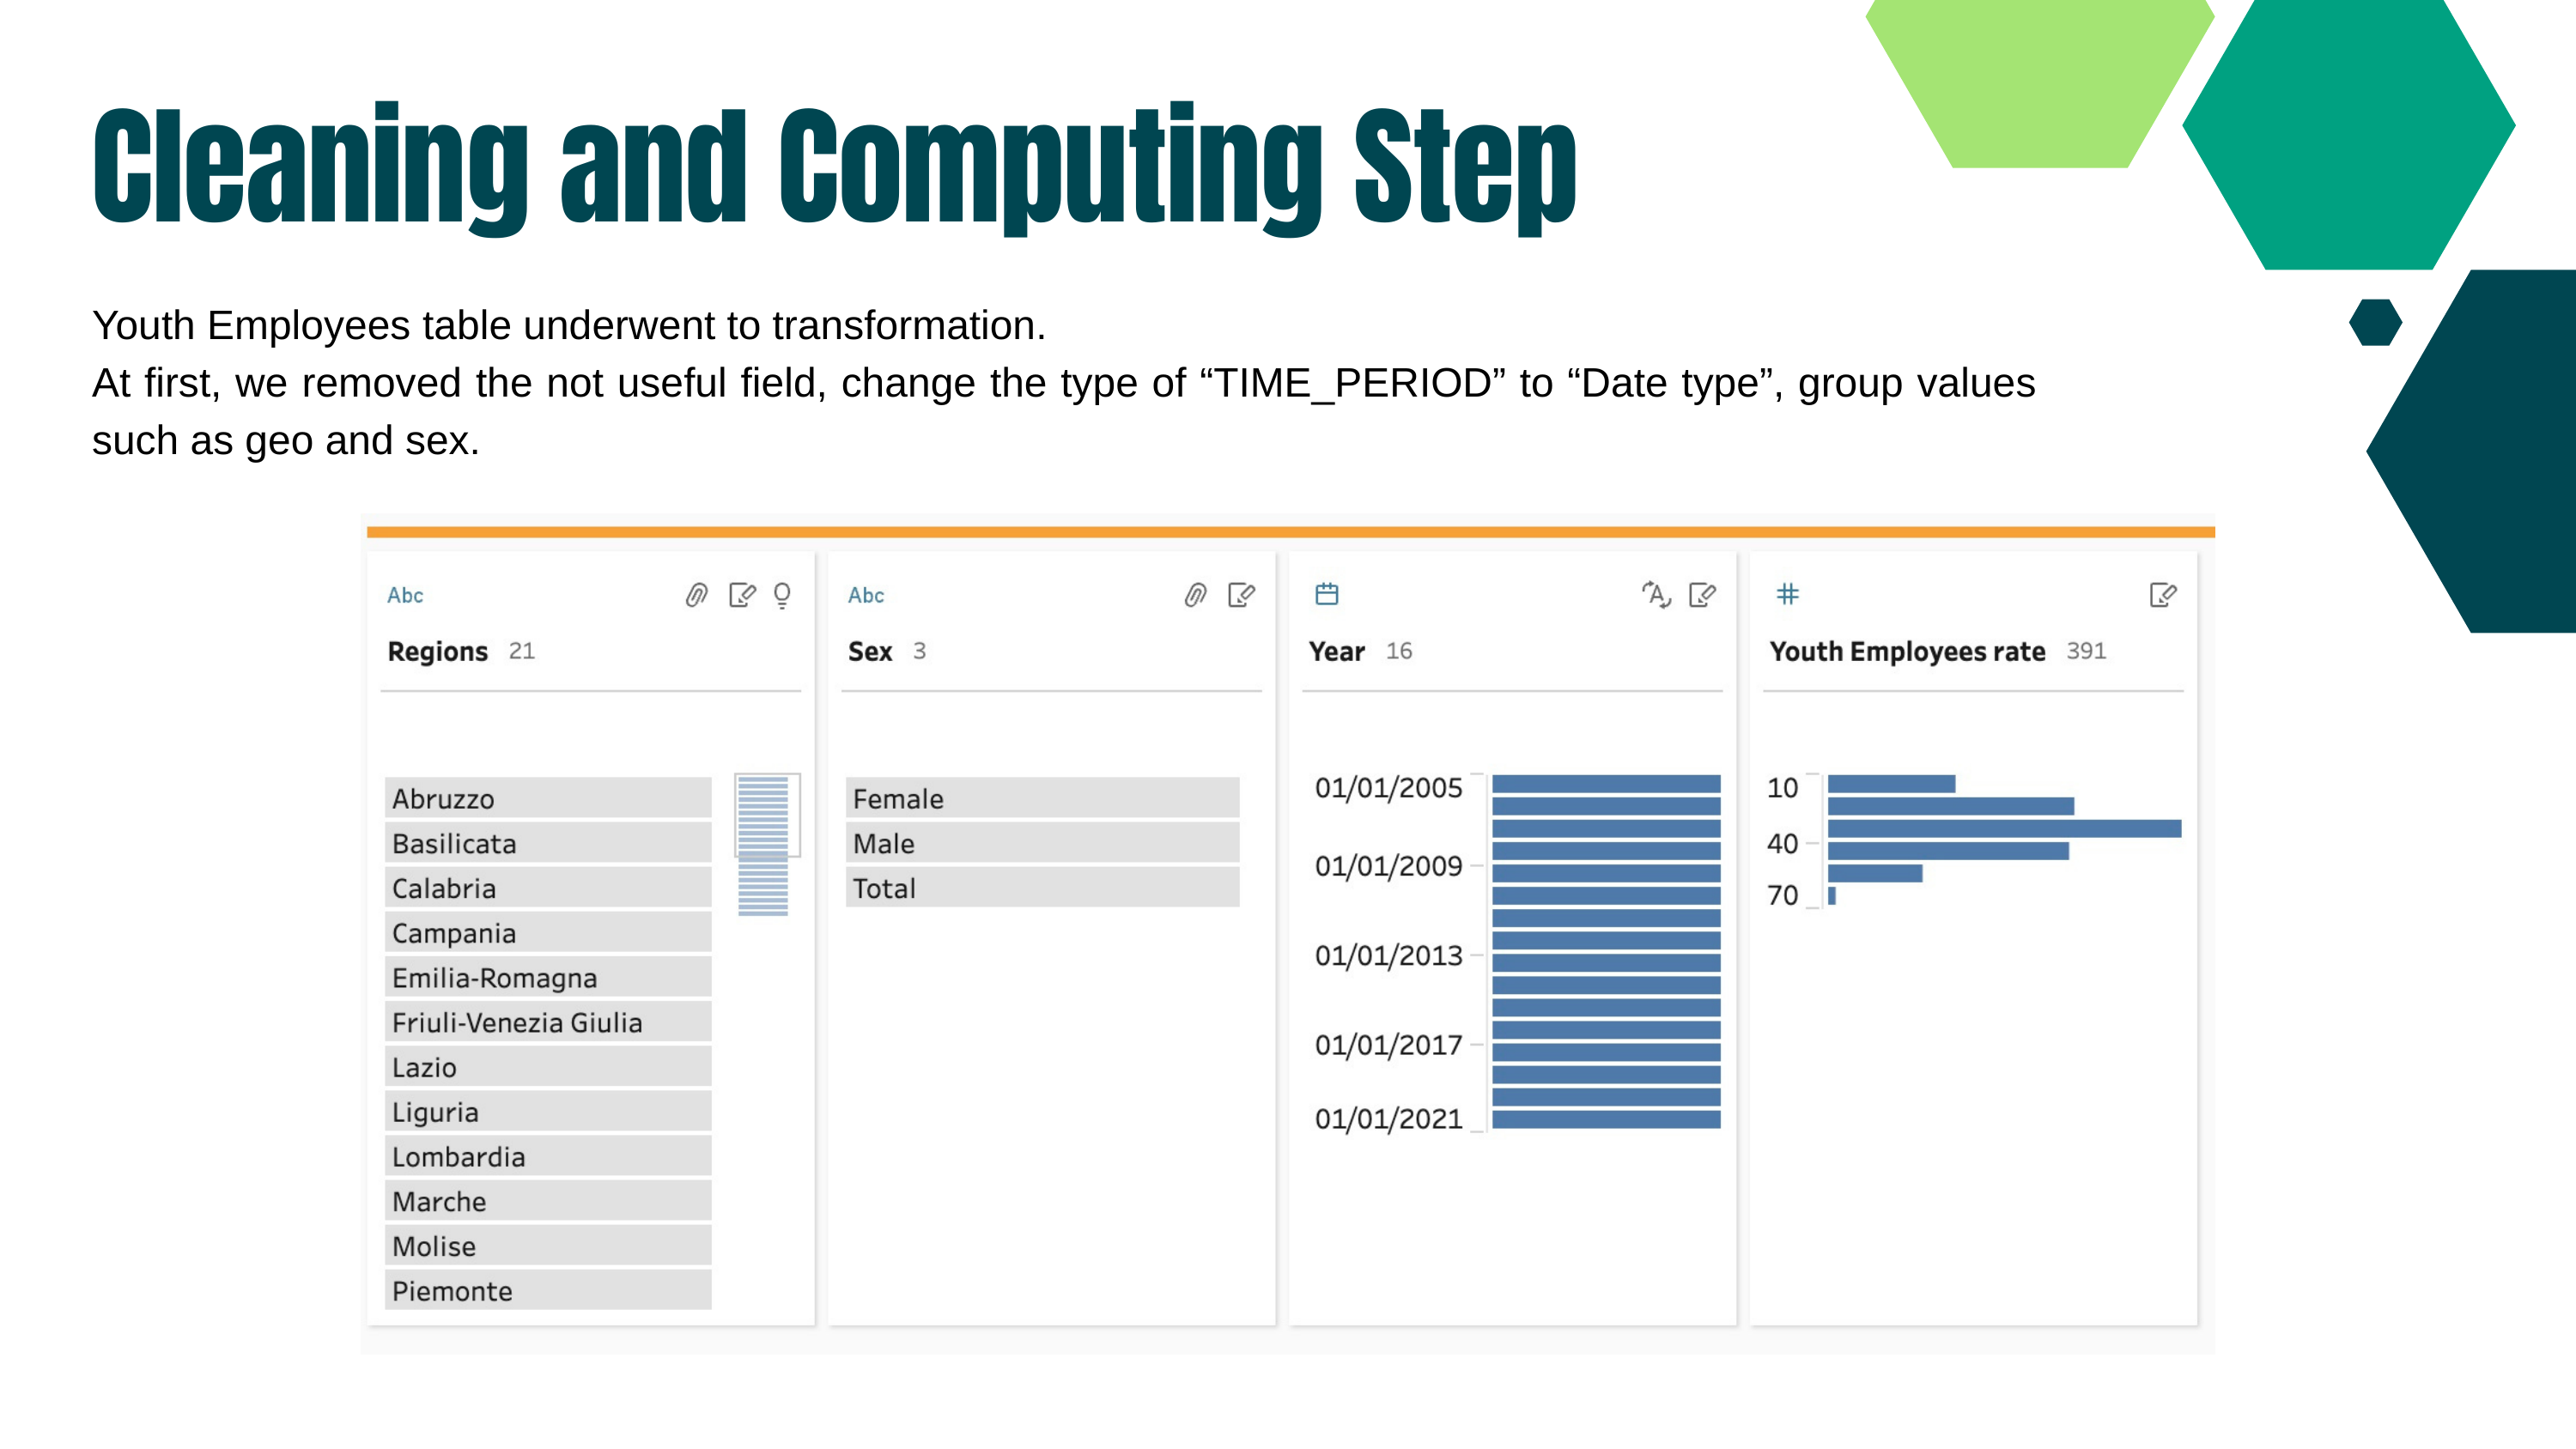

Cleaning and Computing Step

Youth Employees table underwent to transformation.
At first, we removed the not useful field, change the type of “TIME_PERIOD” to “Date type”, group values such as geo and sex.